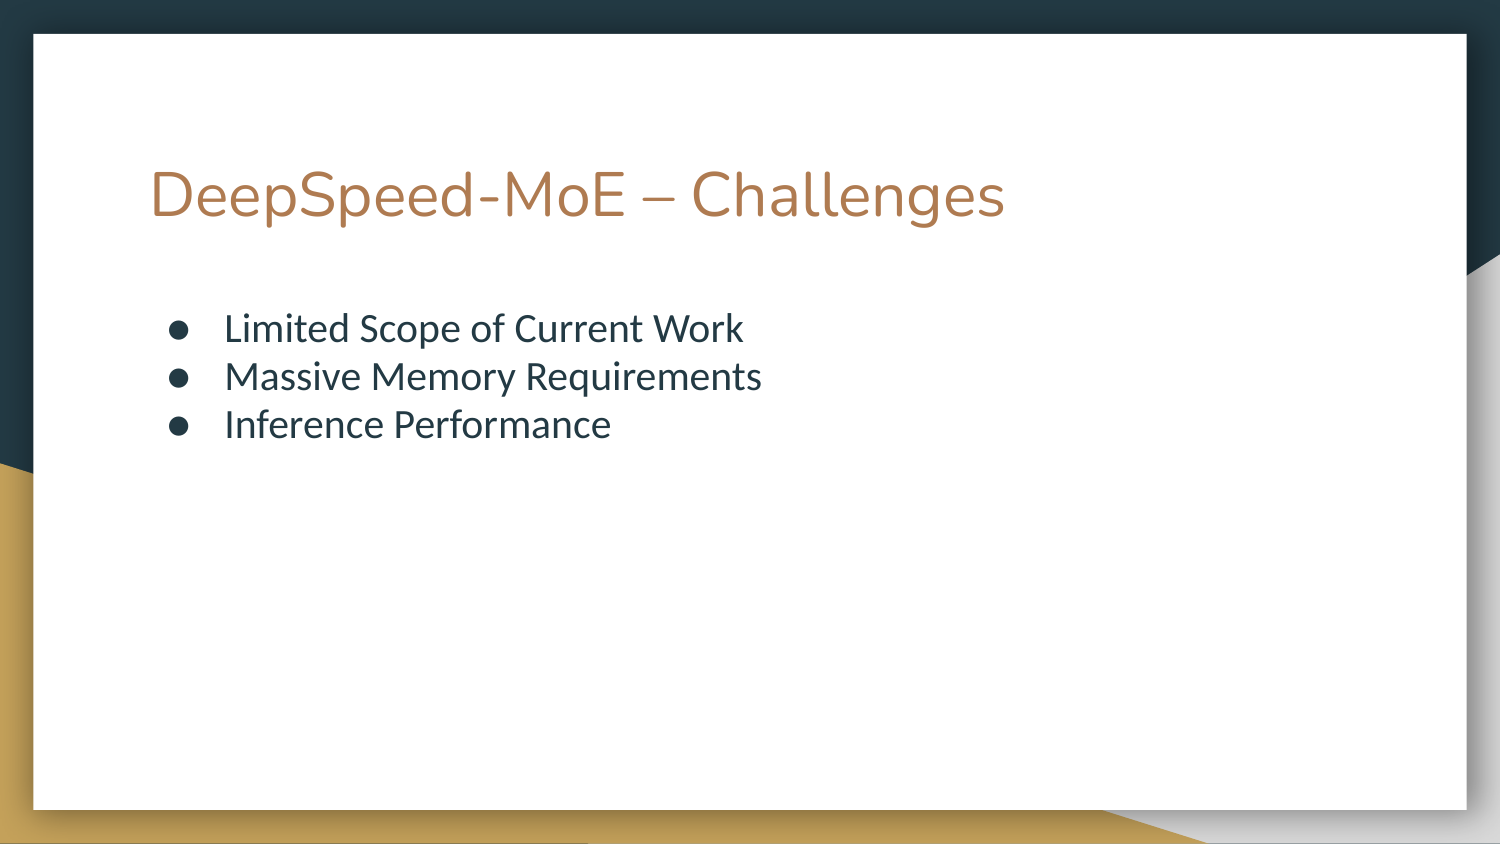

# DeepSpeed-MoE – Challenges
Limited Scope of Current Work
Massive Memory Requirements
Inference Performance